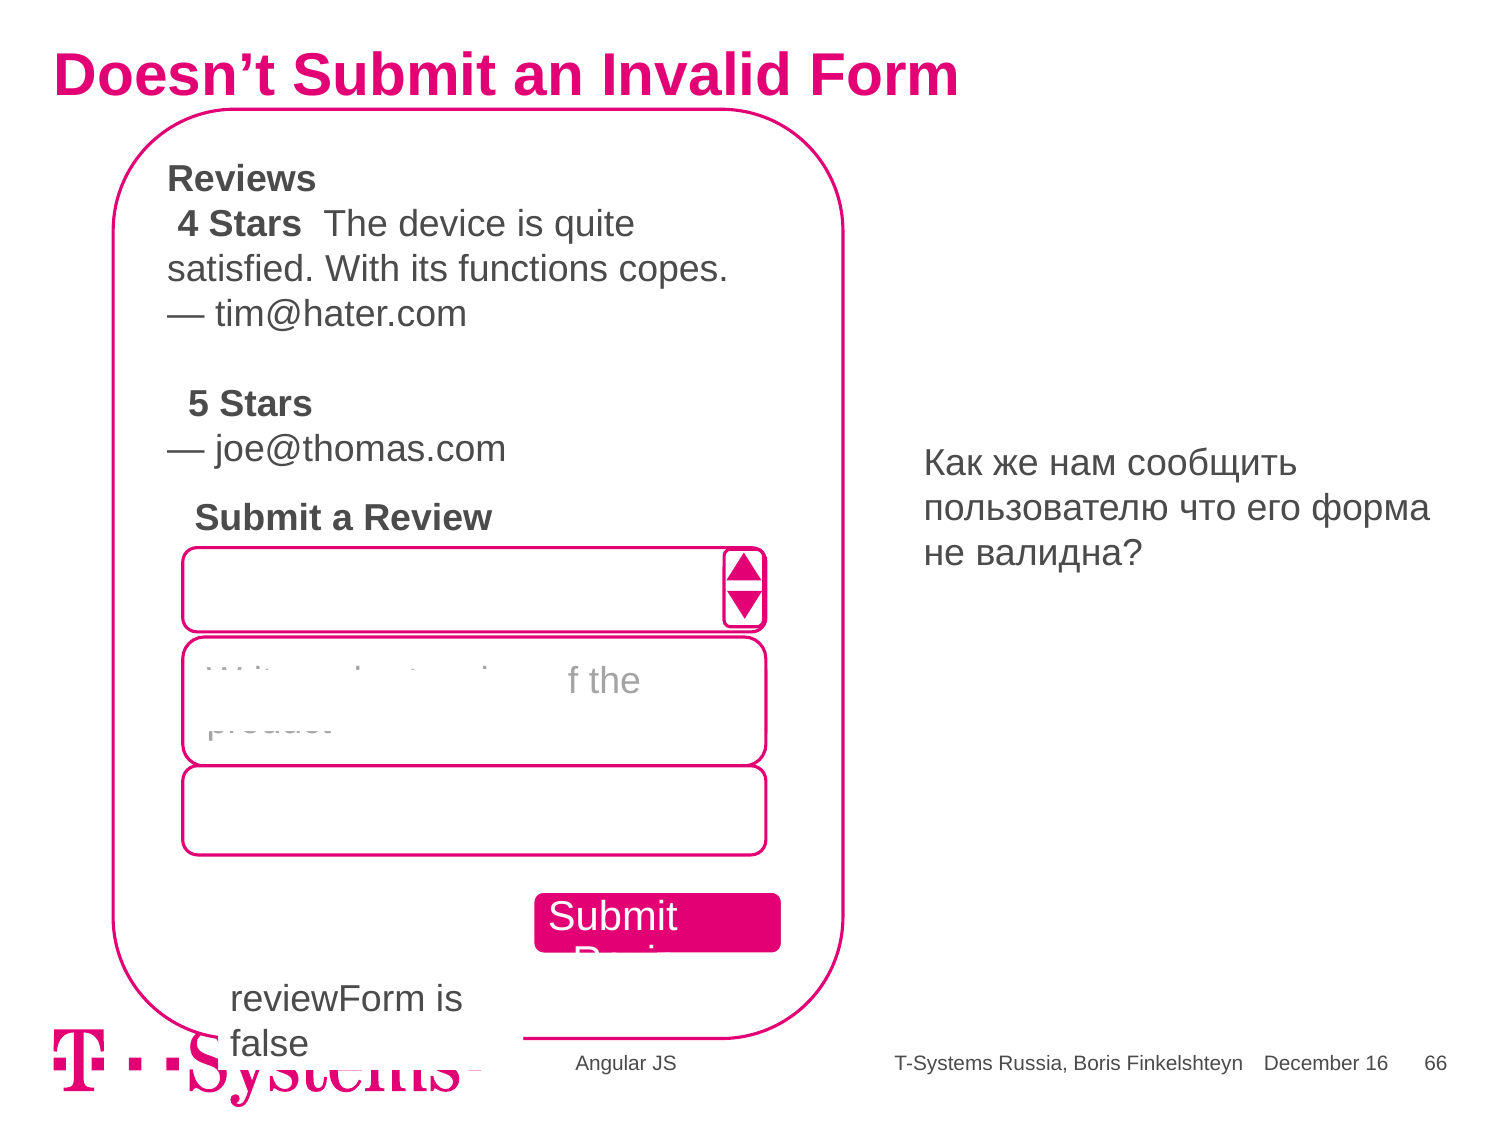

# Doesn’t Submit an Invalid Form

Reviews
 4 Stars  The device is quite satisfied. With its functions copes.
— tim@hater.com

 5 Stars I bought a few weeks ago.
— joe@thomas.com
Reviews
 4 Stars  The device is quite satisfied. With its functions copes.
— tim@hater.com

  5 Stars
— joe@thomas.com
Как же нам сообщить пользователю что его форма не валидна?
Submit a Review

5

I bought a few weeks ago.
Write a short review of the product

joe@thomas.com

 Submit Review
reviewForm is true
reviewForm is false
Angular JS                                      T-Systems Russia, Boris Finkelshteyn
December 16
66